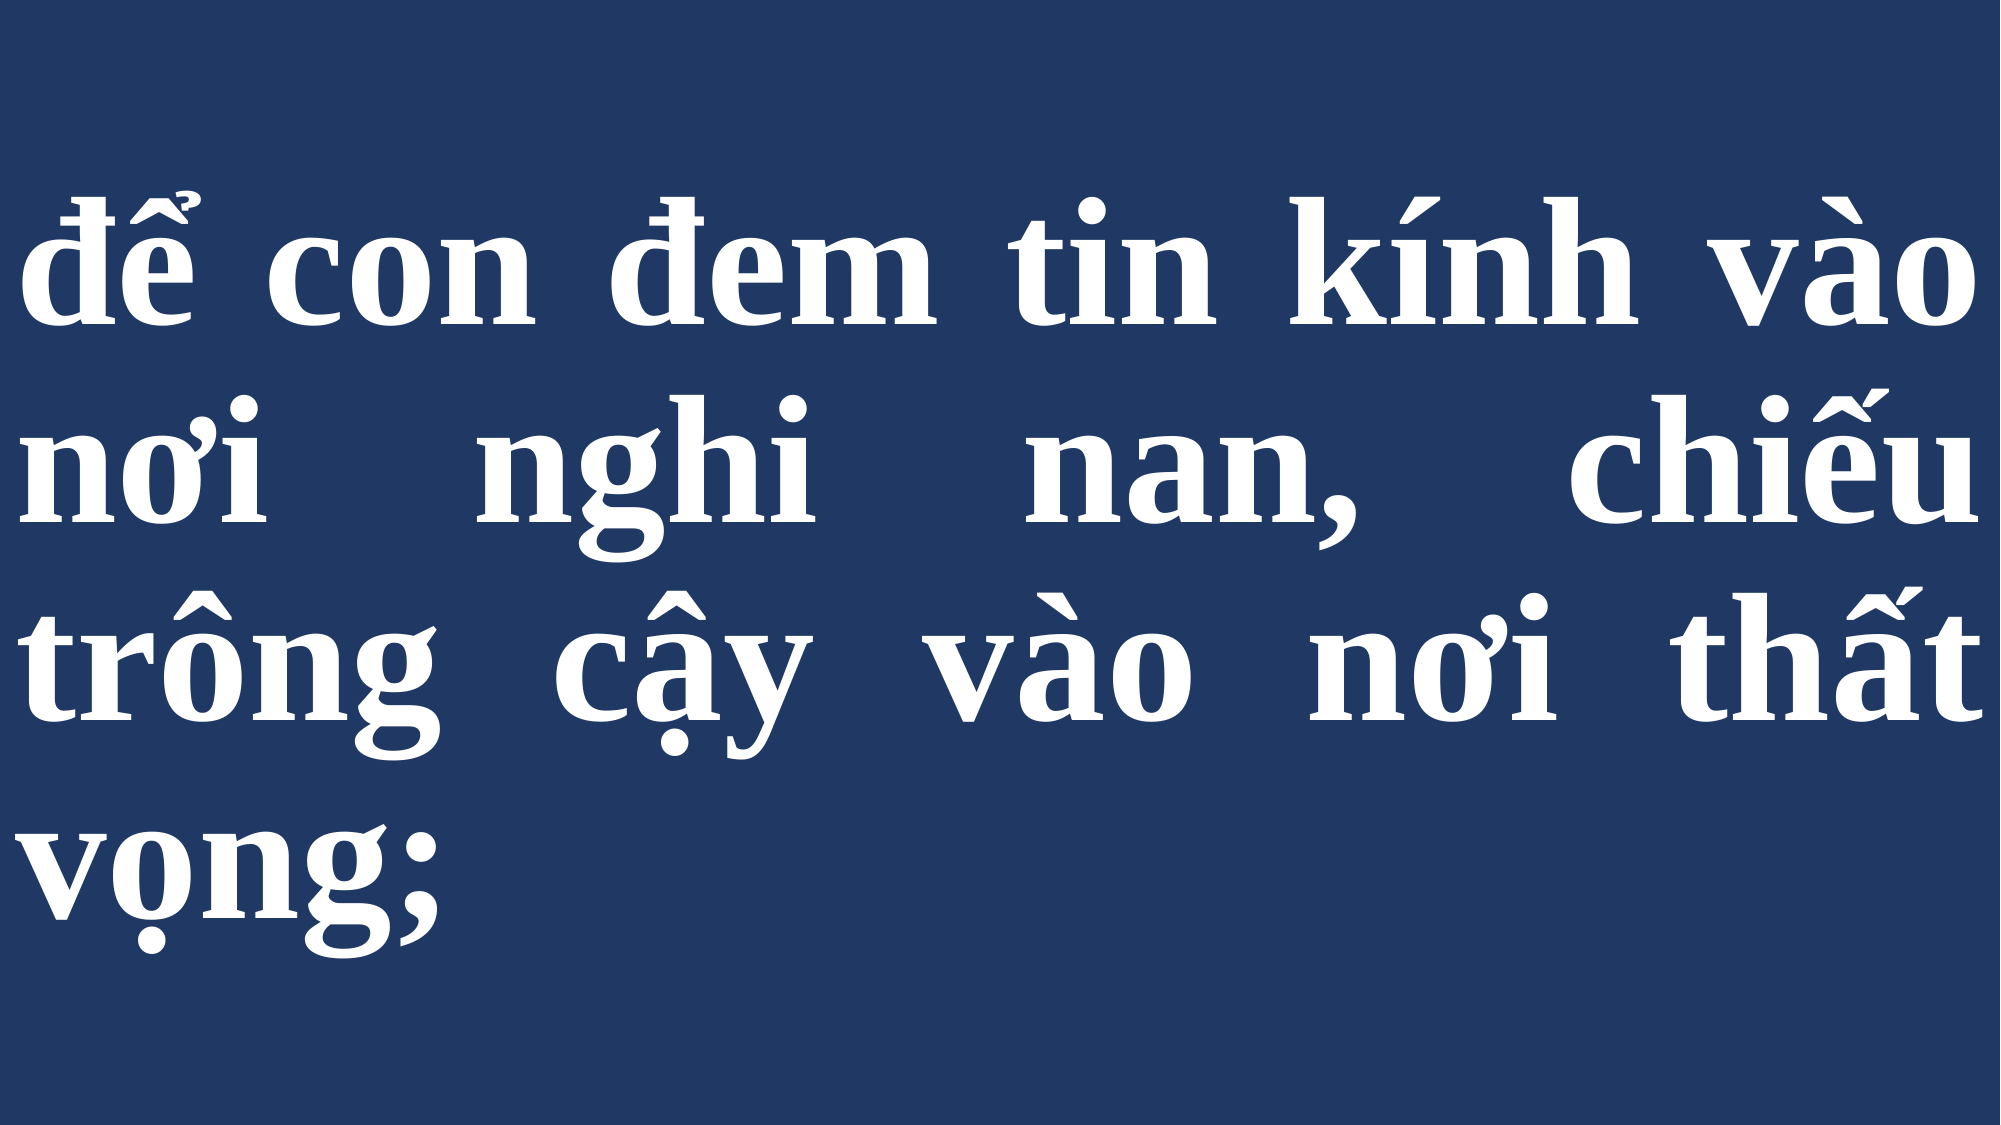

# để con đem tin kính vào nơi nghi nan, chiếu trông cậy vào nơi thất vọng;